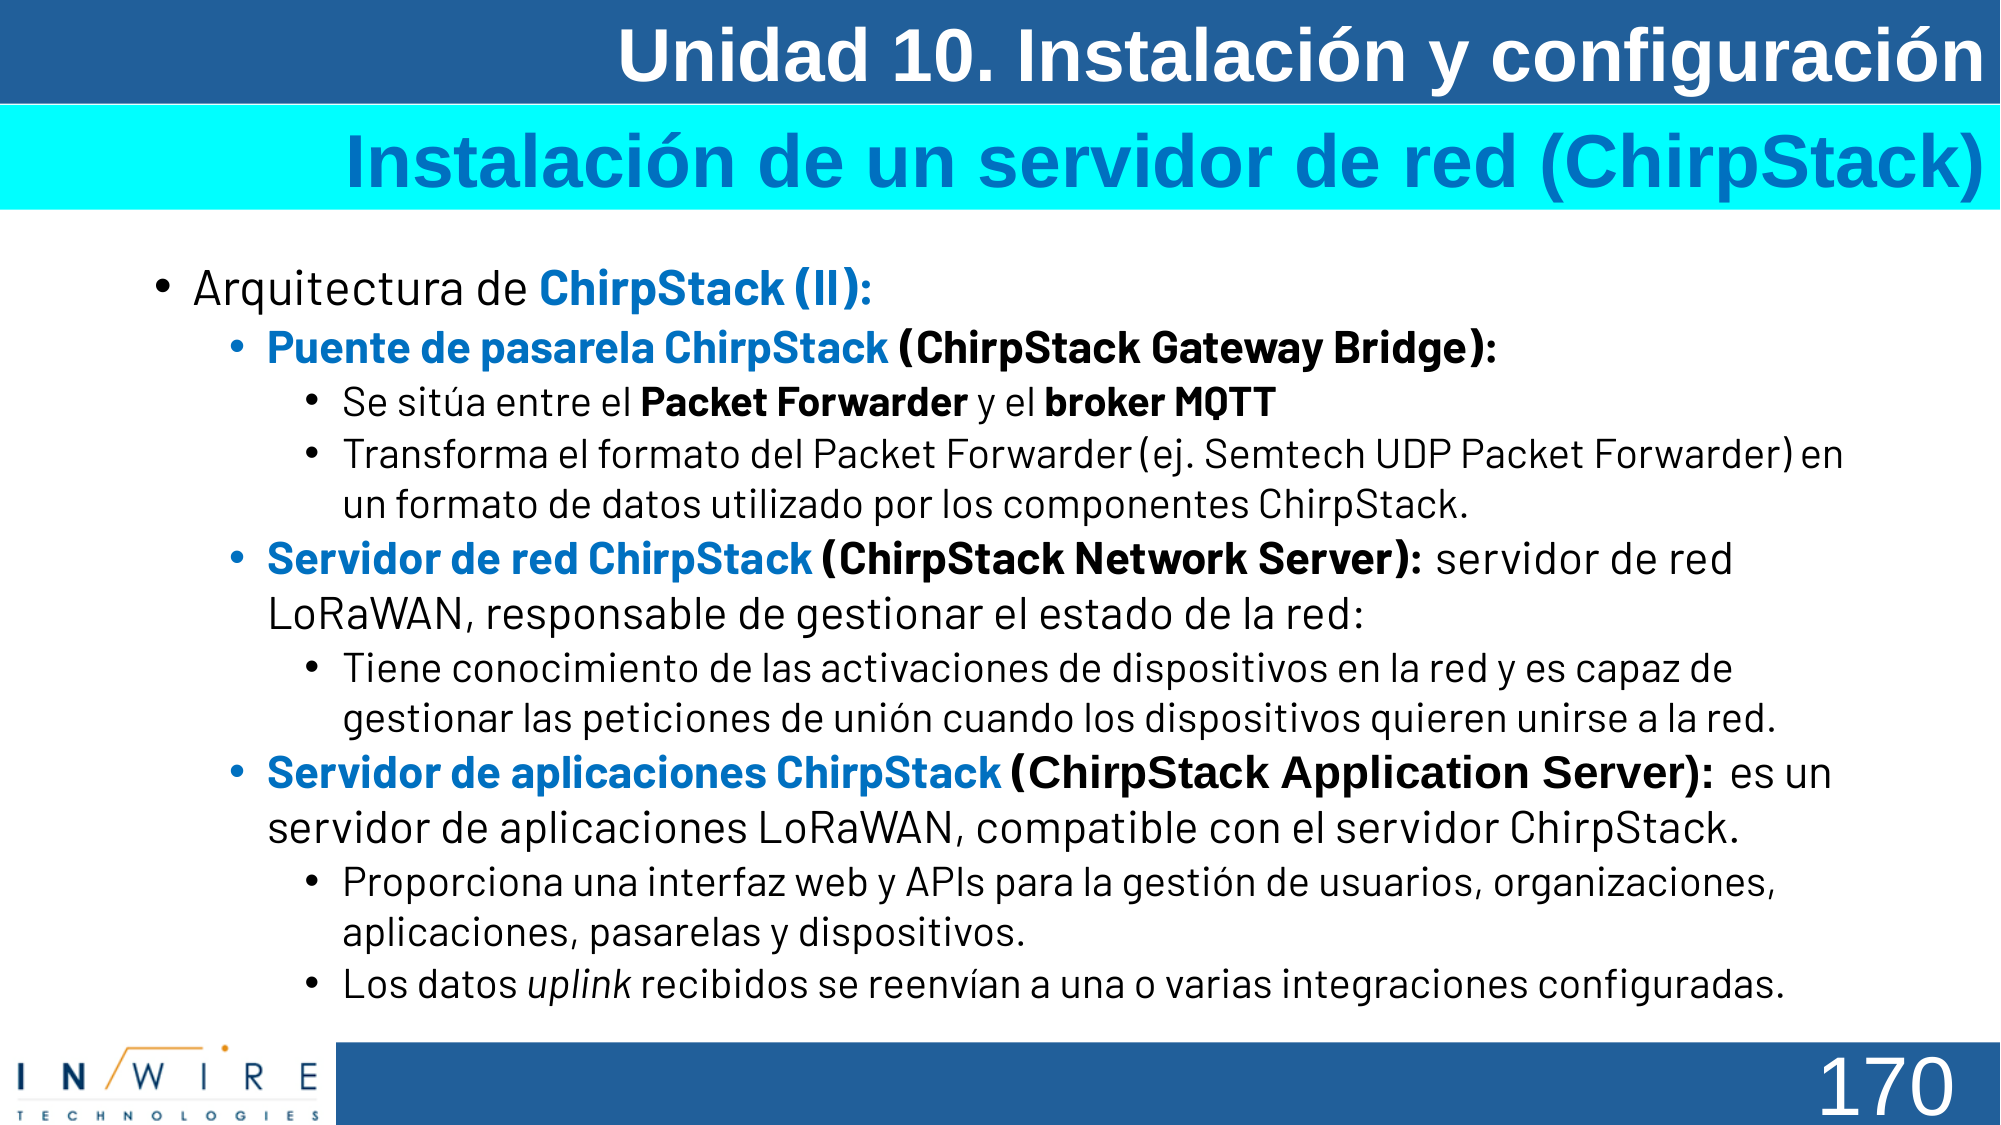

Unidad 10. Instalación y configuración
# Día 1
Instalación de un servidor de red (ChirpStack)
Arquitectura de ChirpStack (II):
Puente de pasarela ChirpStack (ChirpStack Gateway Bridge):
Se sitúa entre el Packet Forwarder y el broker MQTT
Transforma el formato del Packet Forwarder (ej. Semtech UDP Packet Forwarder) en un formato de datos utilizado por los componentes ChirpStack.
Servidor de red ChirpStack (ChirpStack Network Server): servidor de red LoRaWAN, responsable de gestionar el estado de la red:
Tiene conocimiento de las activaciones de dispositivos en la red y es capaz de gestionar las peticiones de unión cuando los dispositivos quieren unirse a la red.
Servidor de aplicaciones ChirpStack (ChirpStack Application Server): es un servidor de aplicaciones LoRaWAN, compatible con el servidor ChirpStack.
Proporciona una interfaz web y APIs para la gestión de usuarios, organizaciones, aplicaciones, pasarelas y dispositivos.
Los datos uplink recibidos se reenvían a una o varias integraciones configuradas.